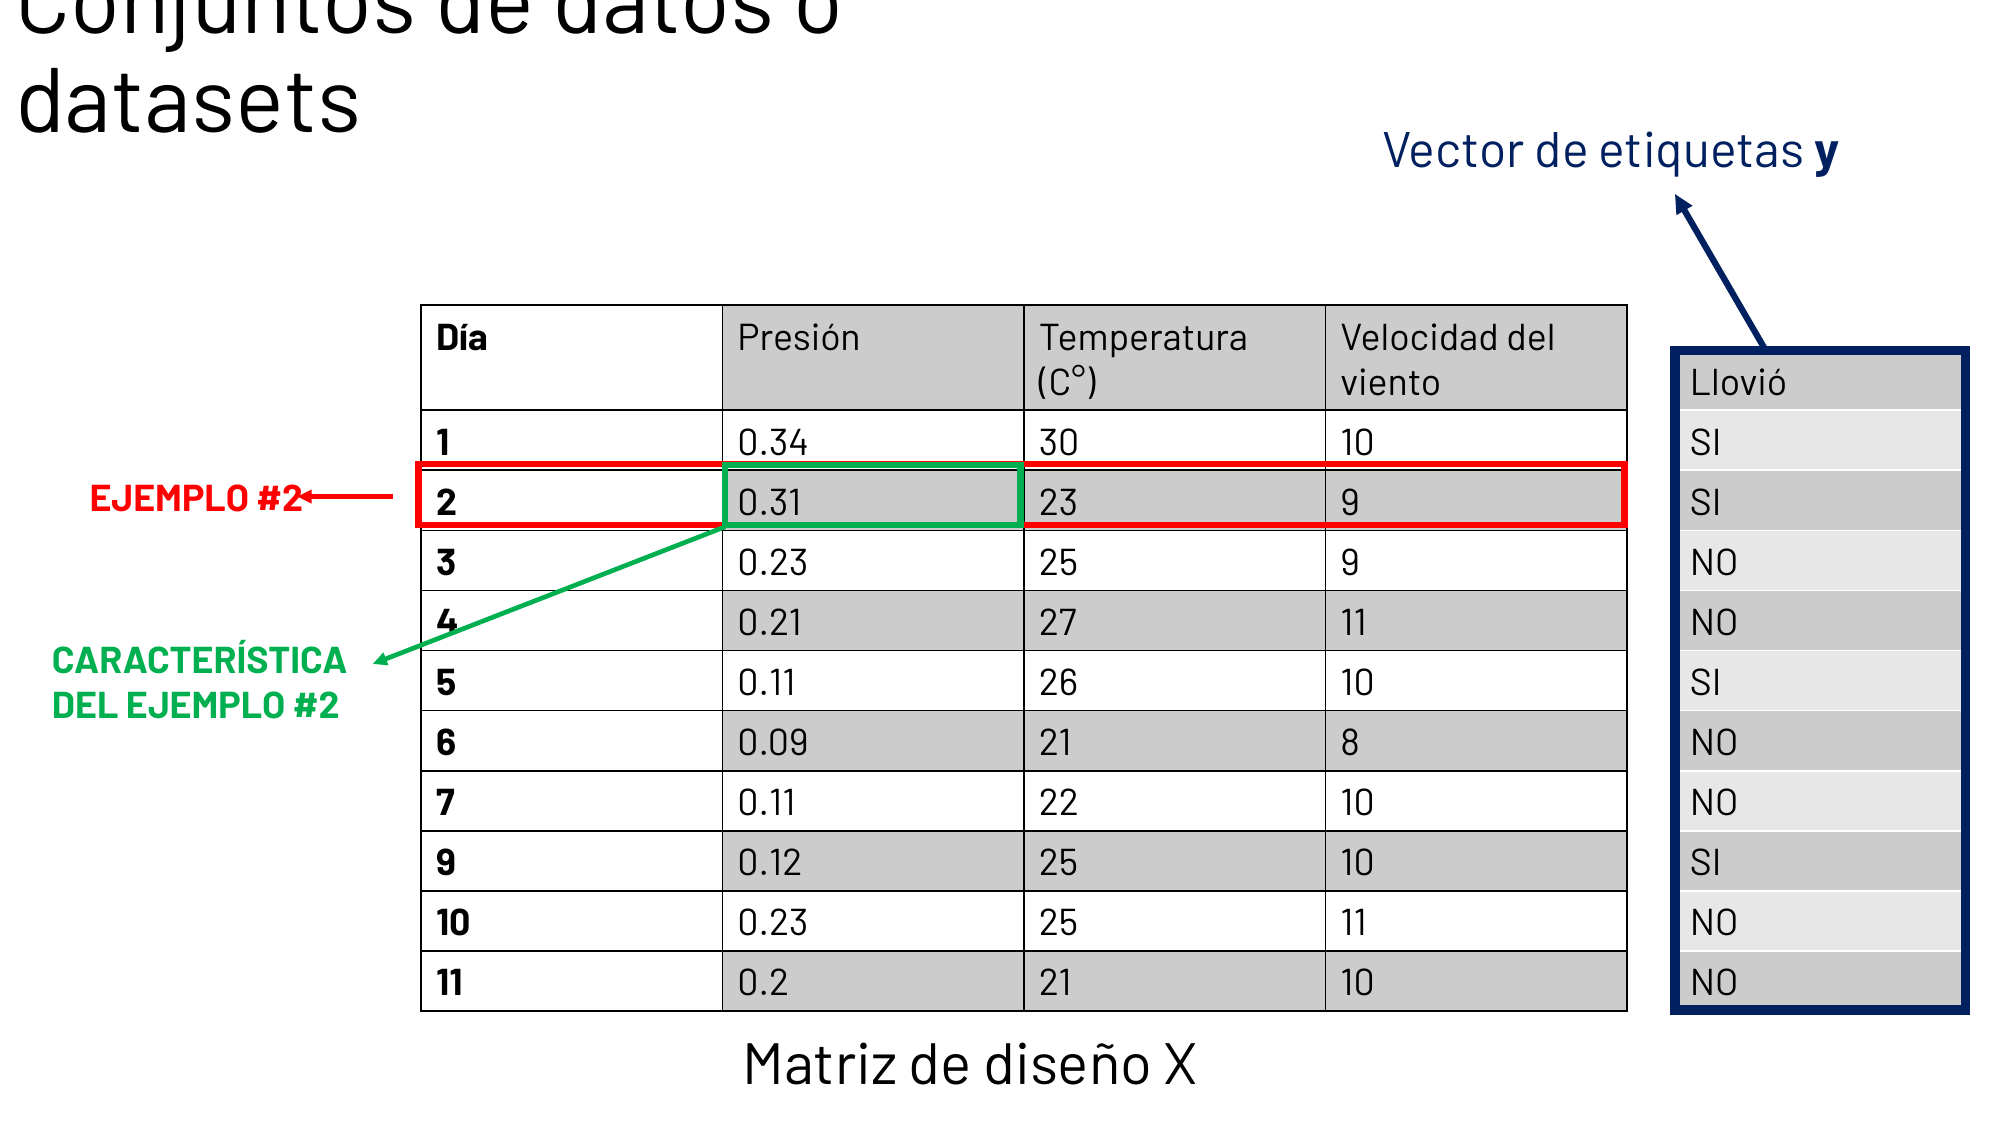

# Conjuntos de datos o datasets
Vector de etiquetas y
| Día | Presión | Temperatura (C°) | Velocidad del viento |
| --- | --- | --- | --- |
| 1 | 0.34 | 30 | 10 |
| 2 | 0.31 | 23 | 9 |
| 3 | 0.23 | 25 | 9 |
| 4 | 0.21 | 27 | 11 |
| 5 | 0.11 | 26 | 10 |
| 6 | 0.09 | 21 | 8 |
| 7 | 0.11 | 22 | 10 |
| 9 | 0.12 | 25 | 10 |
| 10 | 0.23 | 25 | 11 |
| 11 | 0.2 | 21 | 10 |
| Llovió |
| --- |
| SI |
| SI |
| NO |
| NO |
| SI |
| NO |
| NO |
| SI |
| NO |
| NO |

EJEMPLO #2
CARACTERÍSTICA
DEL EJEMPLO #2
Matriz de diseño X